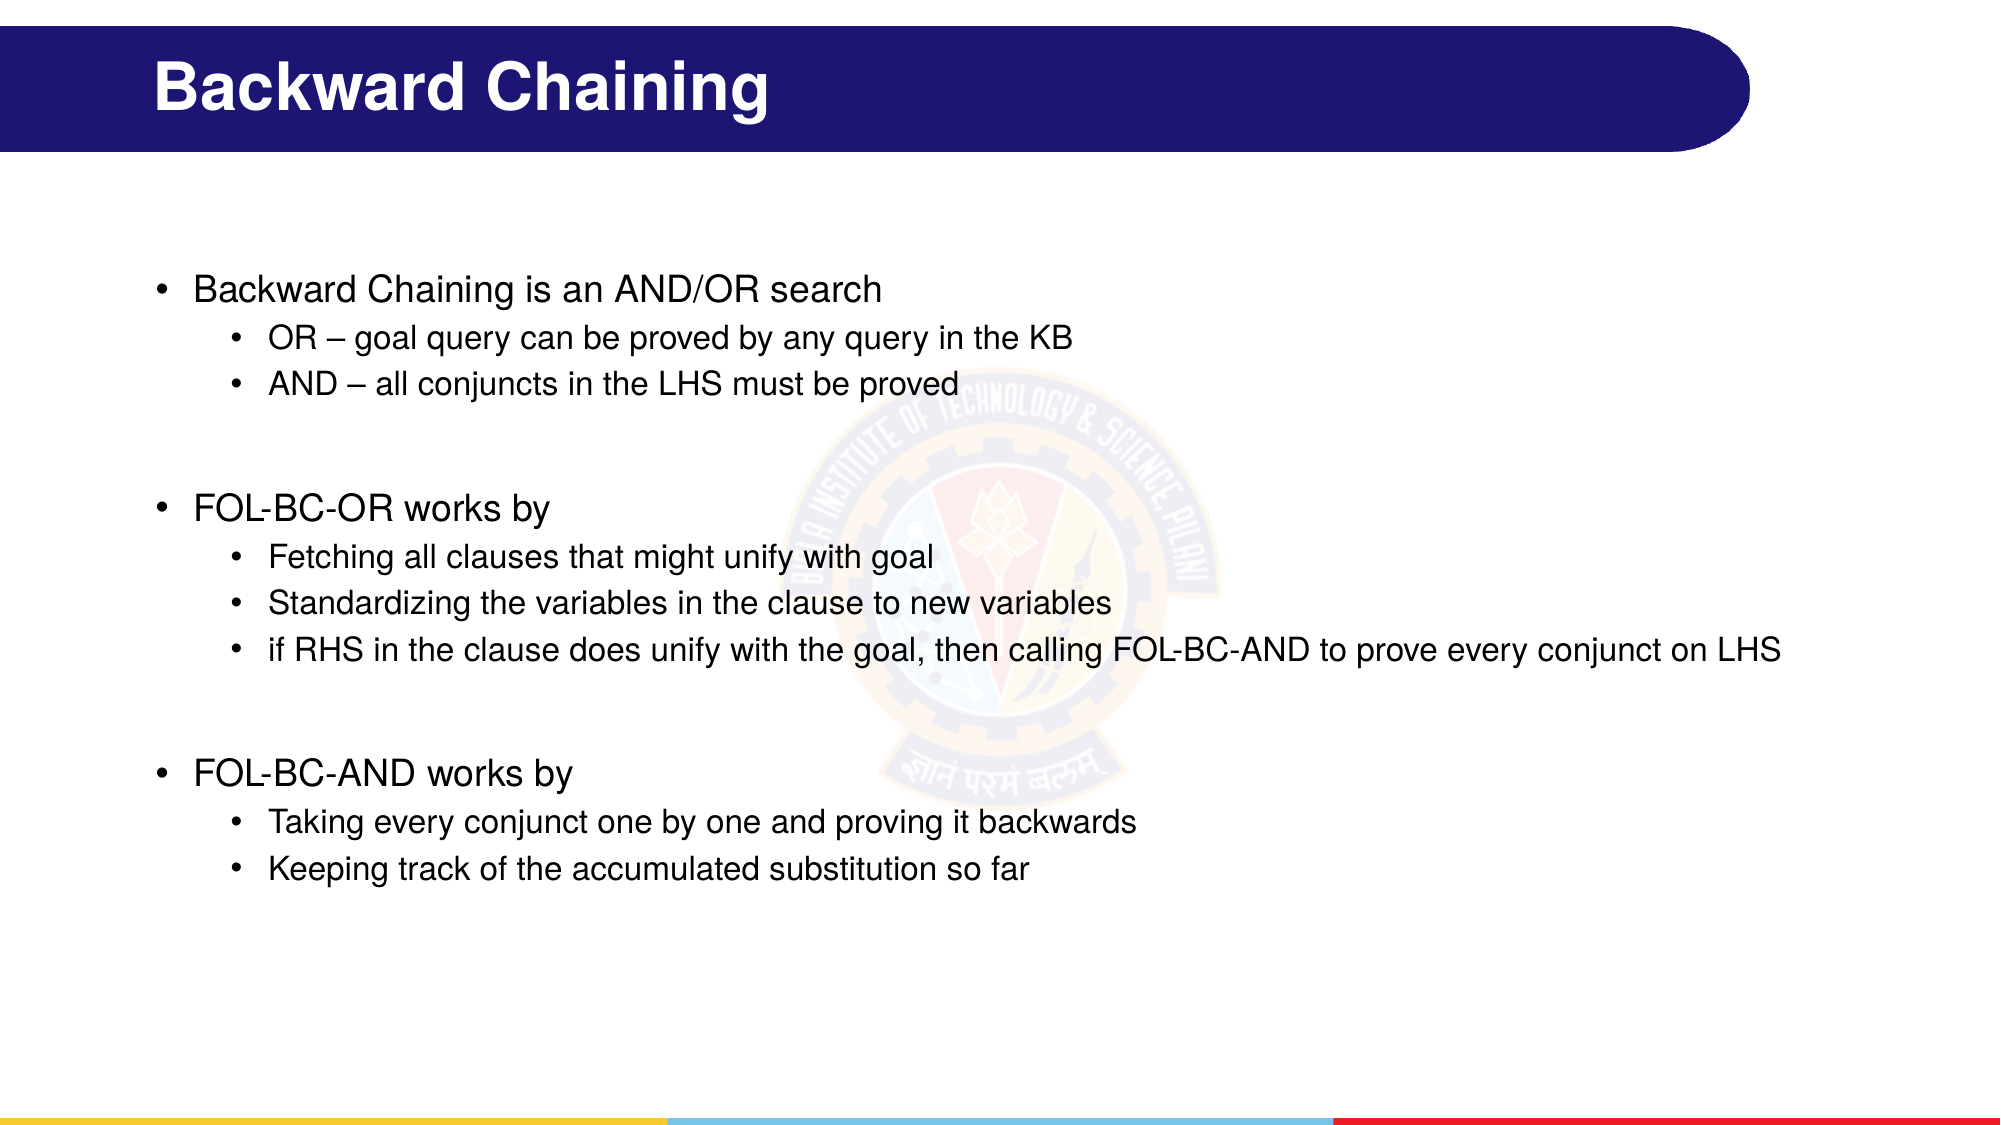

# Backward Chaining

Backward Chaining is an AND/OR search
OR – goal query can be proved by any query in the KB
AND – all conjuncts in the LHS must be proved

FOL-BC-OR works by
Fetching all clauses that might unify with goal
Standardizing the variables in the clause to new variables
if RHS in the clause does unify with the goal, then calling FOL-BC-AND to prove every conjunct on LHS

FOL-BC-AND works by
Taking every conjunct one by one and proving it backwards
Keeping track of the accumulated substitution so far